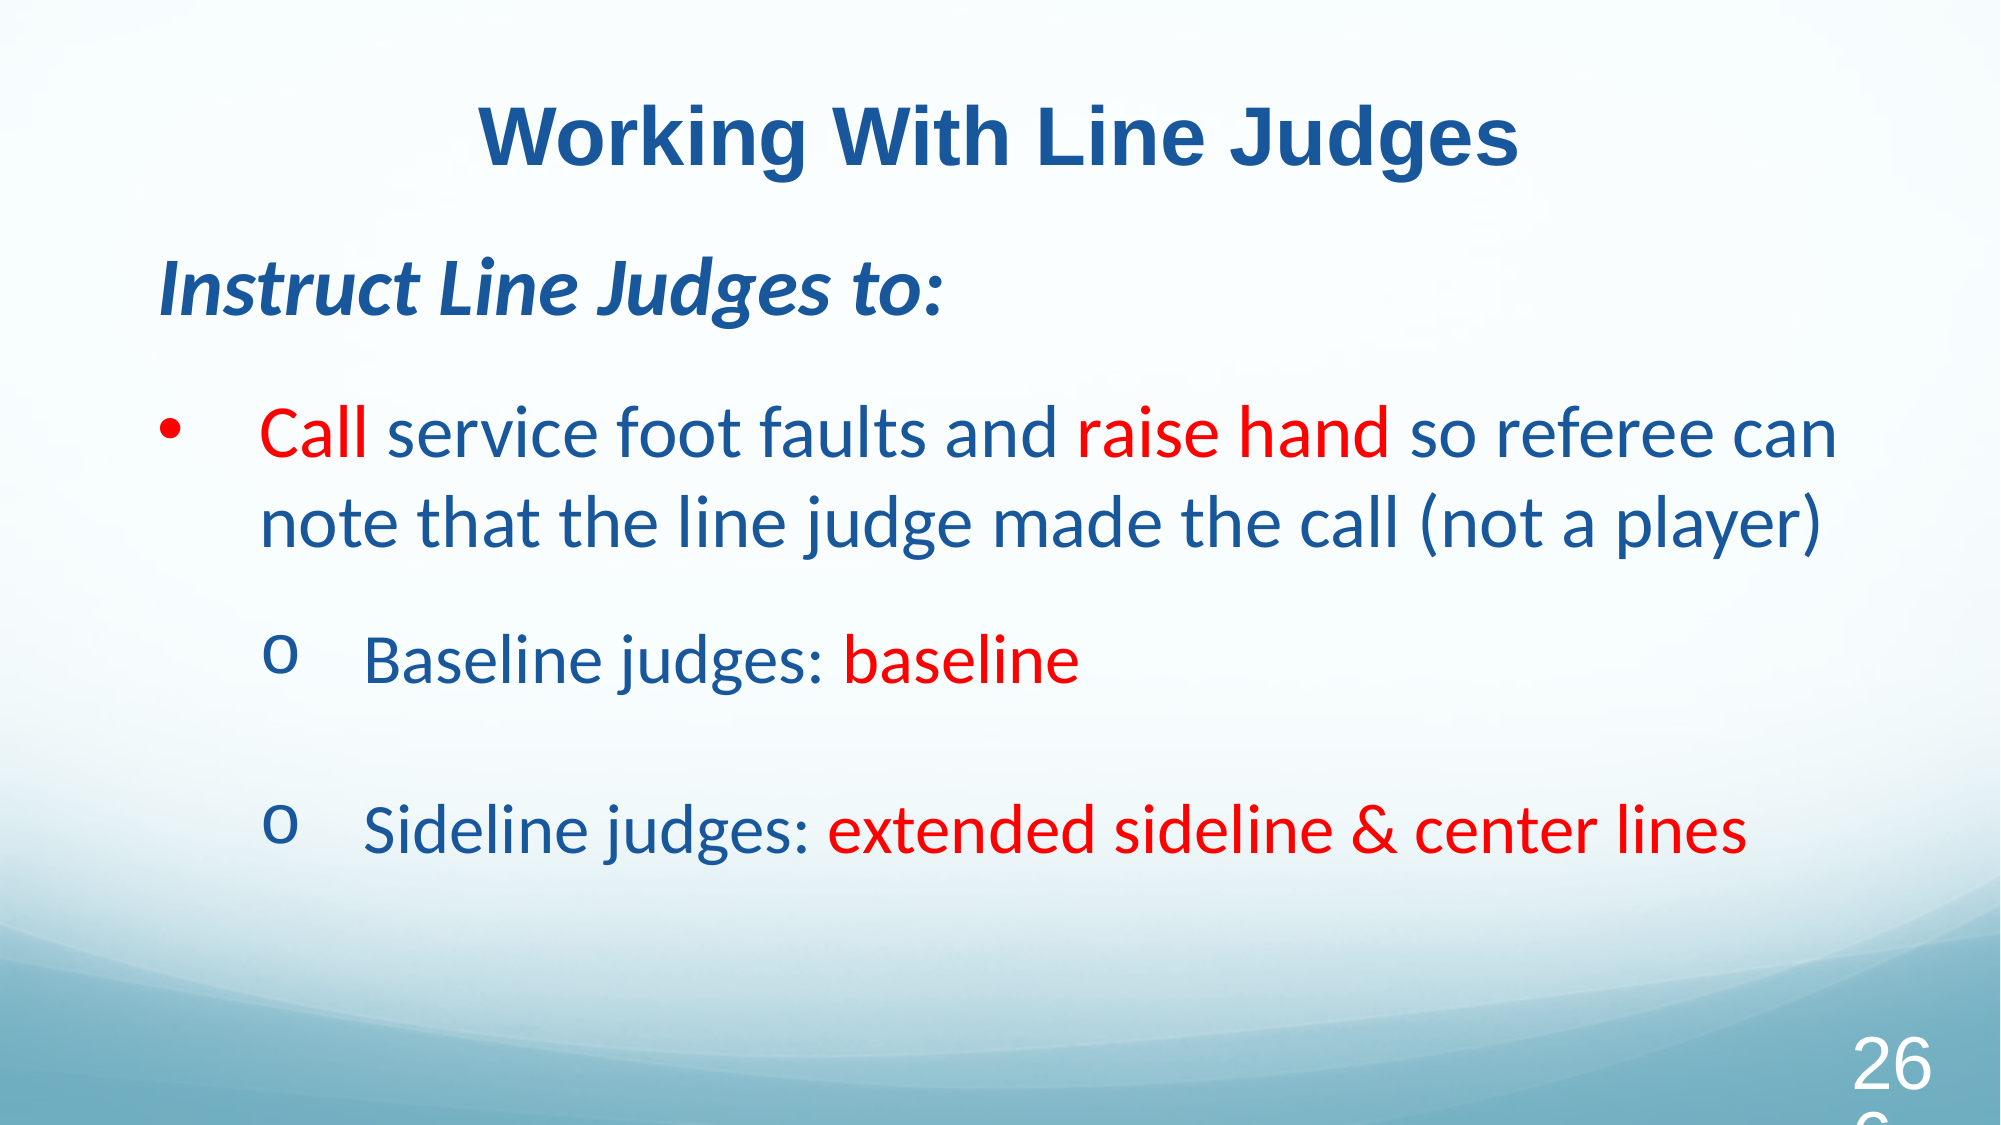

Working With Line Judges

Instruct Line Judges to:

Call service foot faults and raise hand so referee can note that the line judge made the call (not a player)

Baseline judges: baseline

Sideline judges: extended sideline & center lines
266